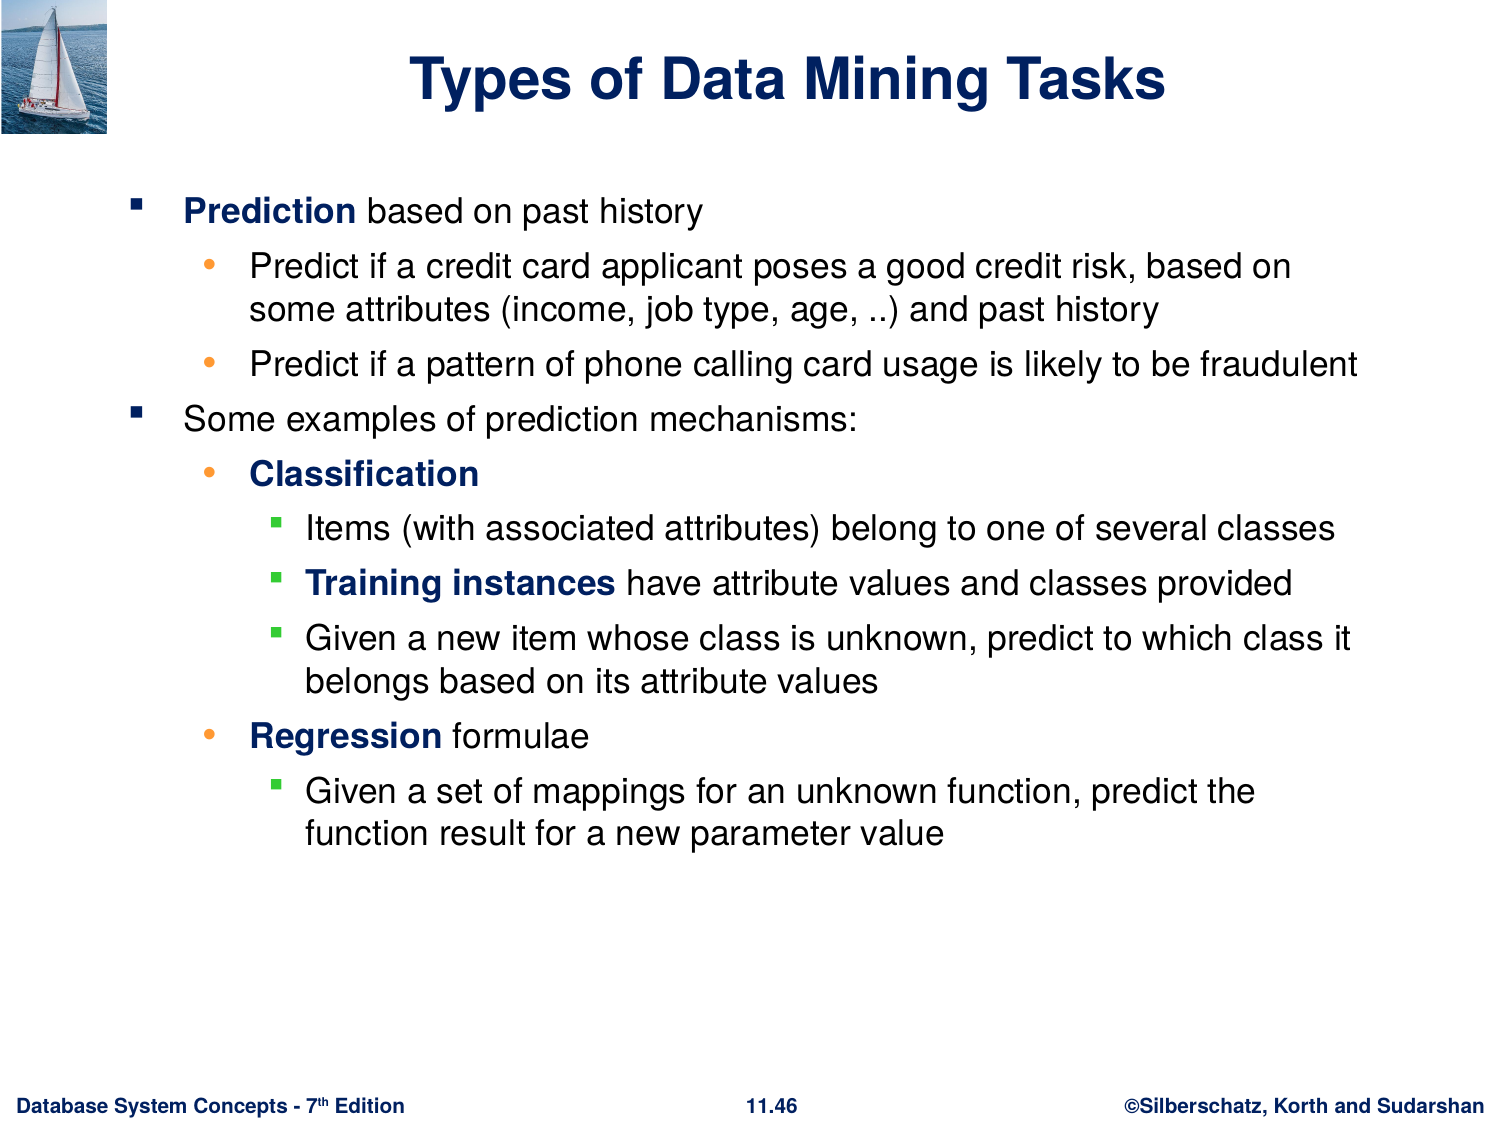

# Types of Data Mining Tasks
Prediction based on past history
Predict if a credit card applicant poses a good credit risk, based on some attributes (income, job type, age, ..) and past history
Predict if a pattern of phone calling card usage is likely to be fraudulent
Some examples of prediction mechanisms:
Classification
Items (with associated attributes) belong to one of several classes
Training instances have attribute values and classes provided
Given a new item whose class is unknown, predict to which class it belongs based on its attribute values
Regression formulae
Given a set of mappings for an unknown function, predict the function result for a new parameter value